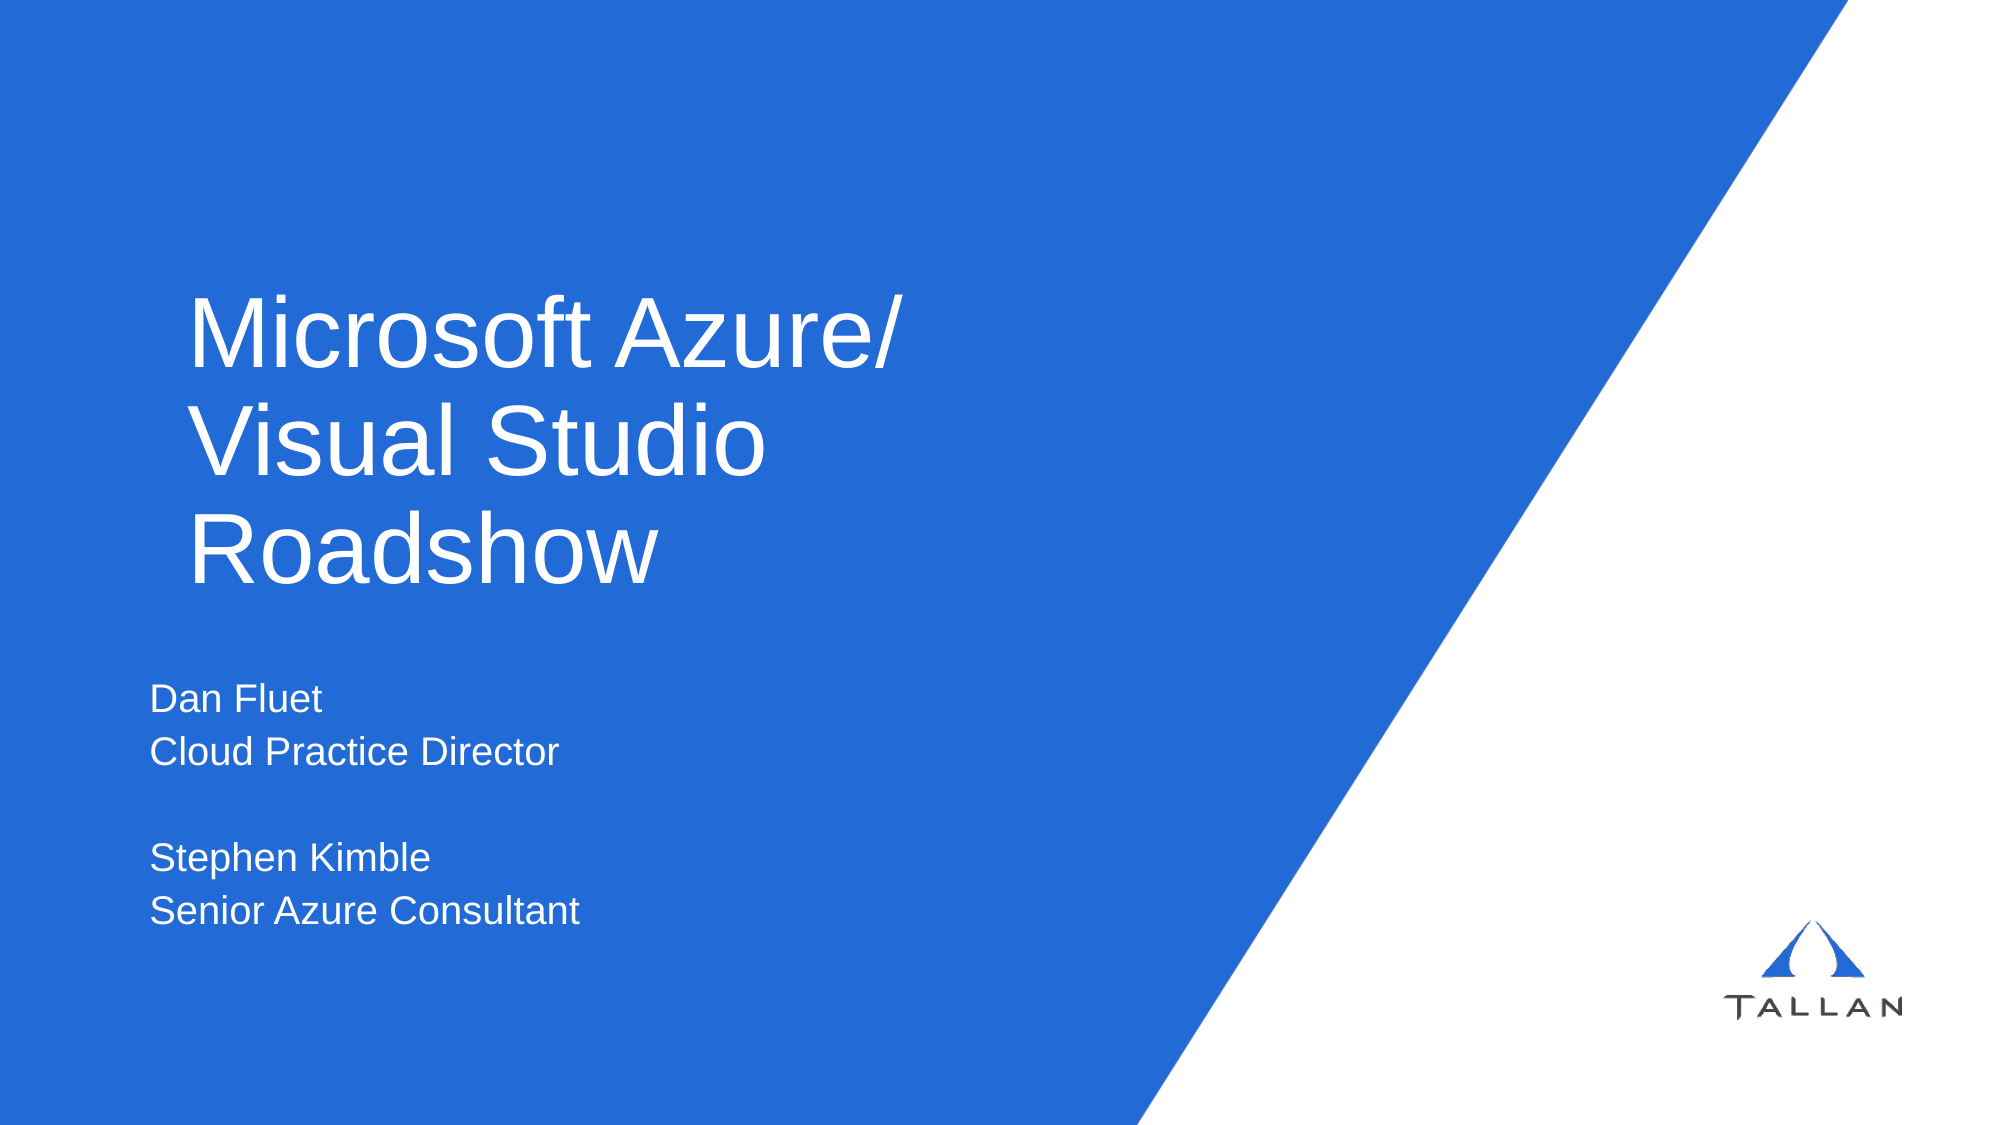

# Microsoft Azure/ Visual Studio Roadshow
Dan Fluet
Cloud Practice Director

Stephen Kimble
Senior Azure Consultant